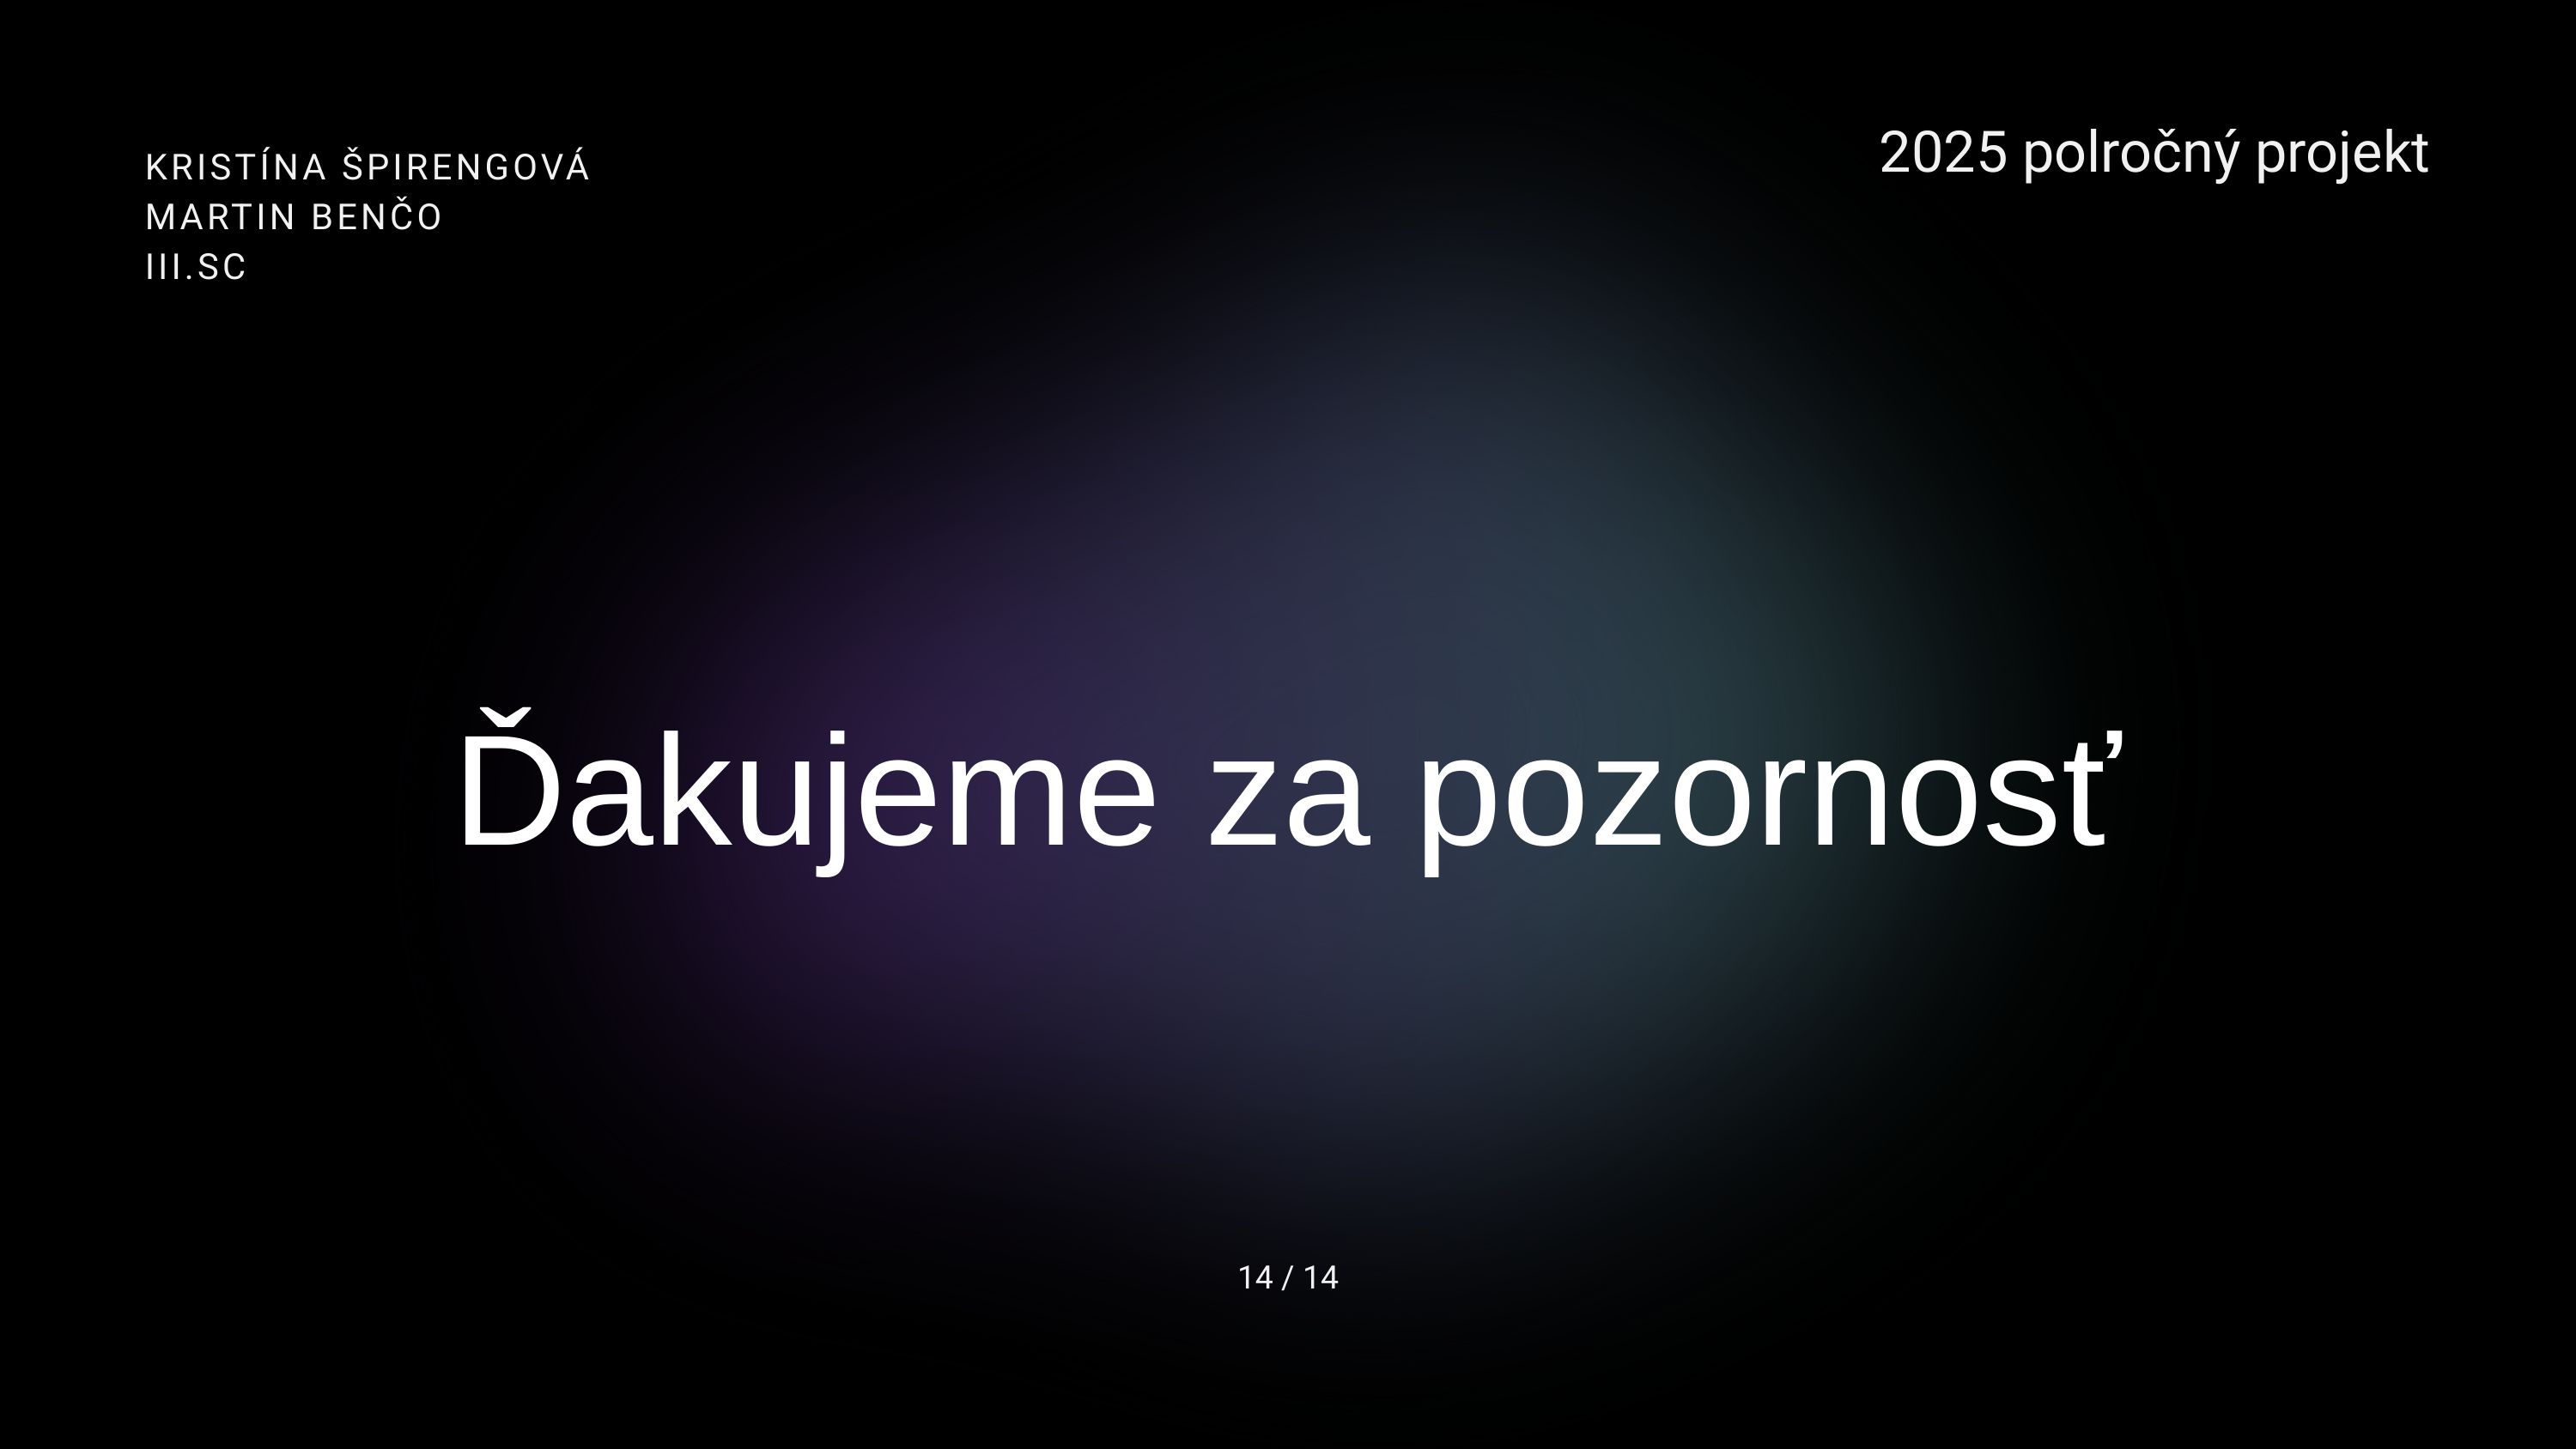

KRISTÍNA ŠPIRENGOVÁ
MARTIN BENČO
III.SC

2025 polročný projekt
Ďakujeme za pozornosť
14 / 14